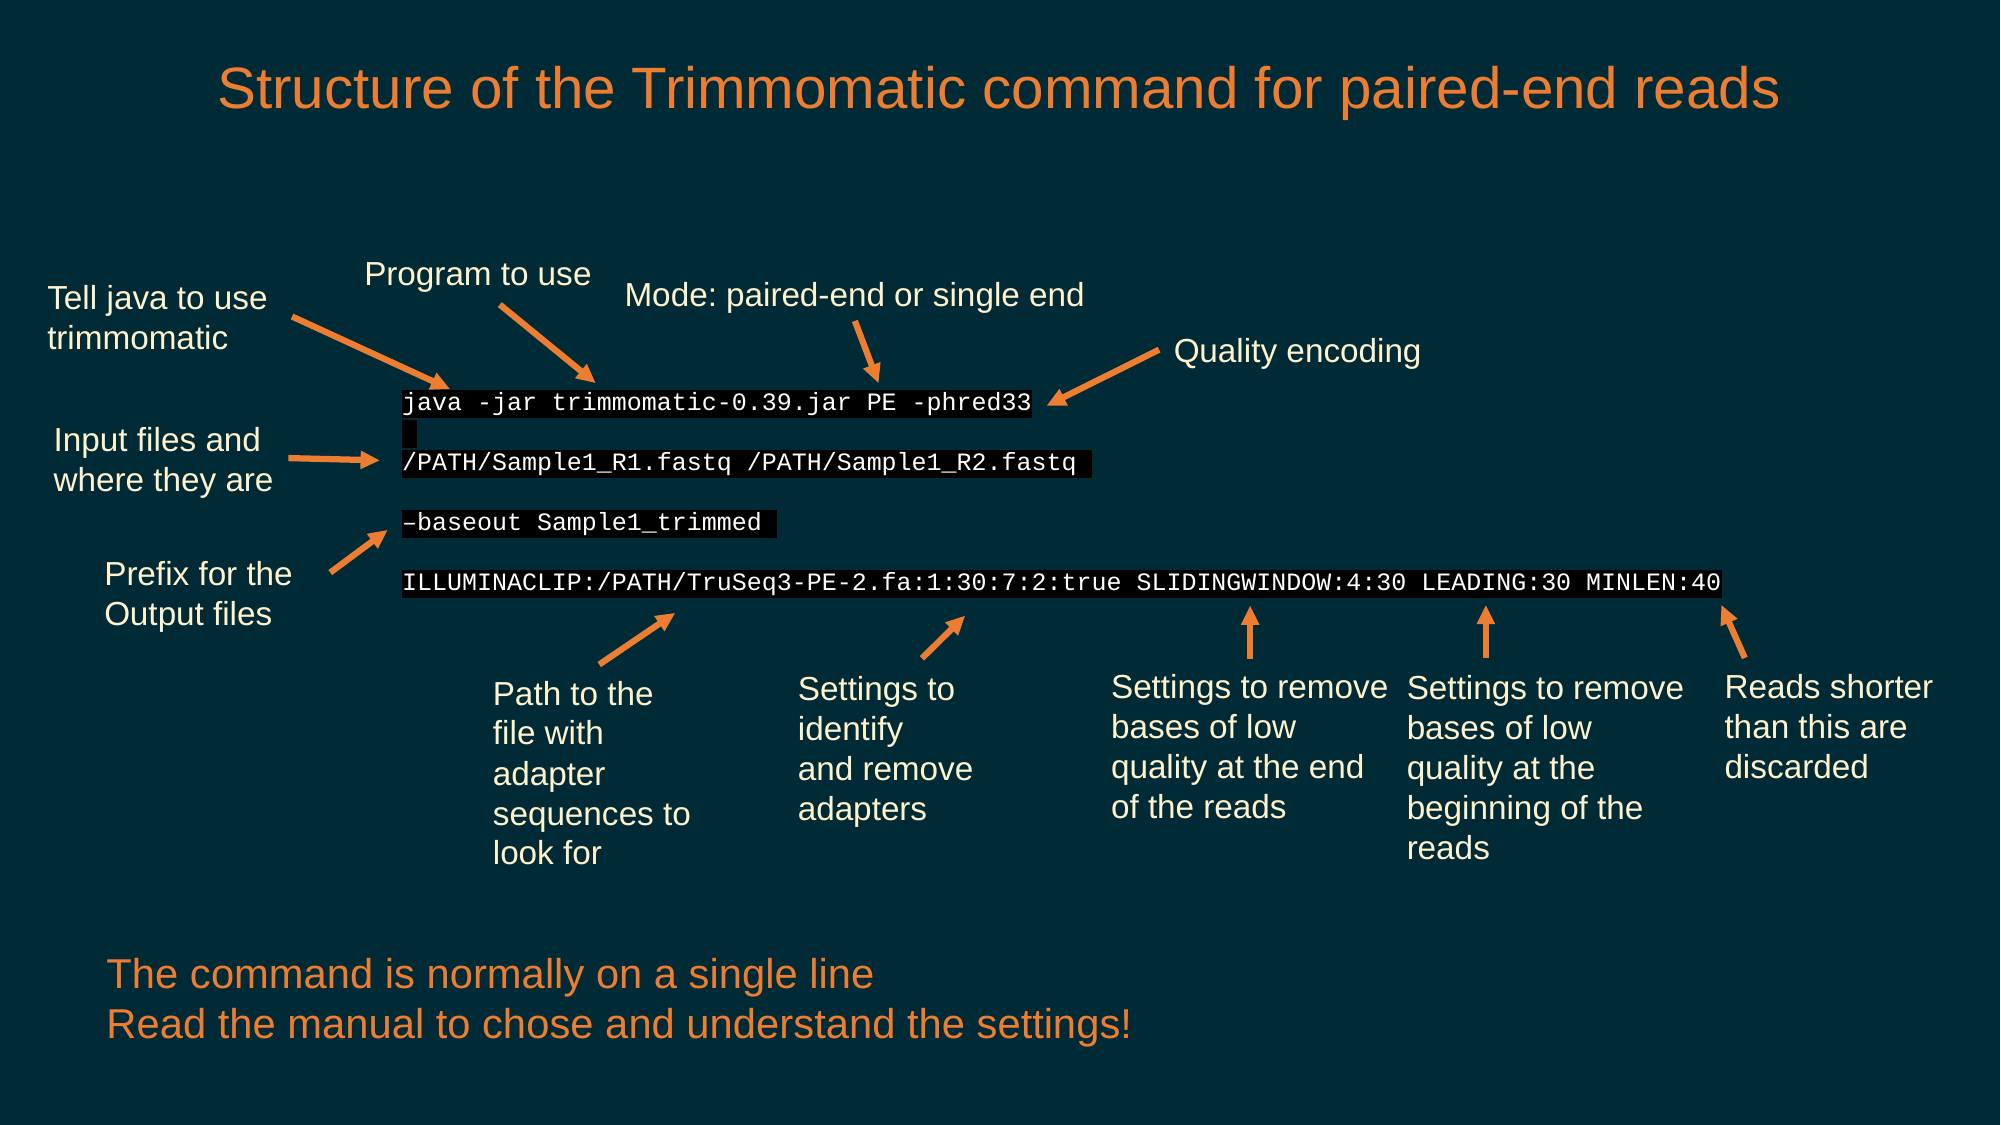

Structure of the Trimmomatic command for paired-end reads
Program to use
Mode: paired-end or single end
Tell java to use
trimmomatic
Quality encoding
java -jar trimmomatic-0.39.jar PE -phred33

/PATH/Sample1_R1.fastq /PATH/Sample1_R2.fastq

–baseout Sample1_trimmed

ILLUMINACLIP:/PATH/TruSeq3-PE-2.fa:1:30:7:2:true SLIDINGWINDOW:4:30 LEADING:30 MINLEN:40
Input files and
where they are
Prefix for the
Output files
Settings to remove bases of low quality at the end of the reads
Reads shorter than this are discarded
Settings to remove bases of low quality at the beginning of the reads
Settings to identify
and remove adapters
Path to the file with adapter sequences to look for
The command is normally on a single line
Read the manual to chose and understand the settings!